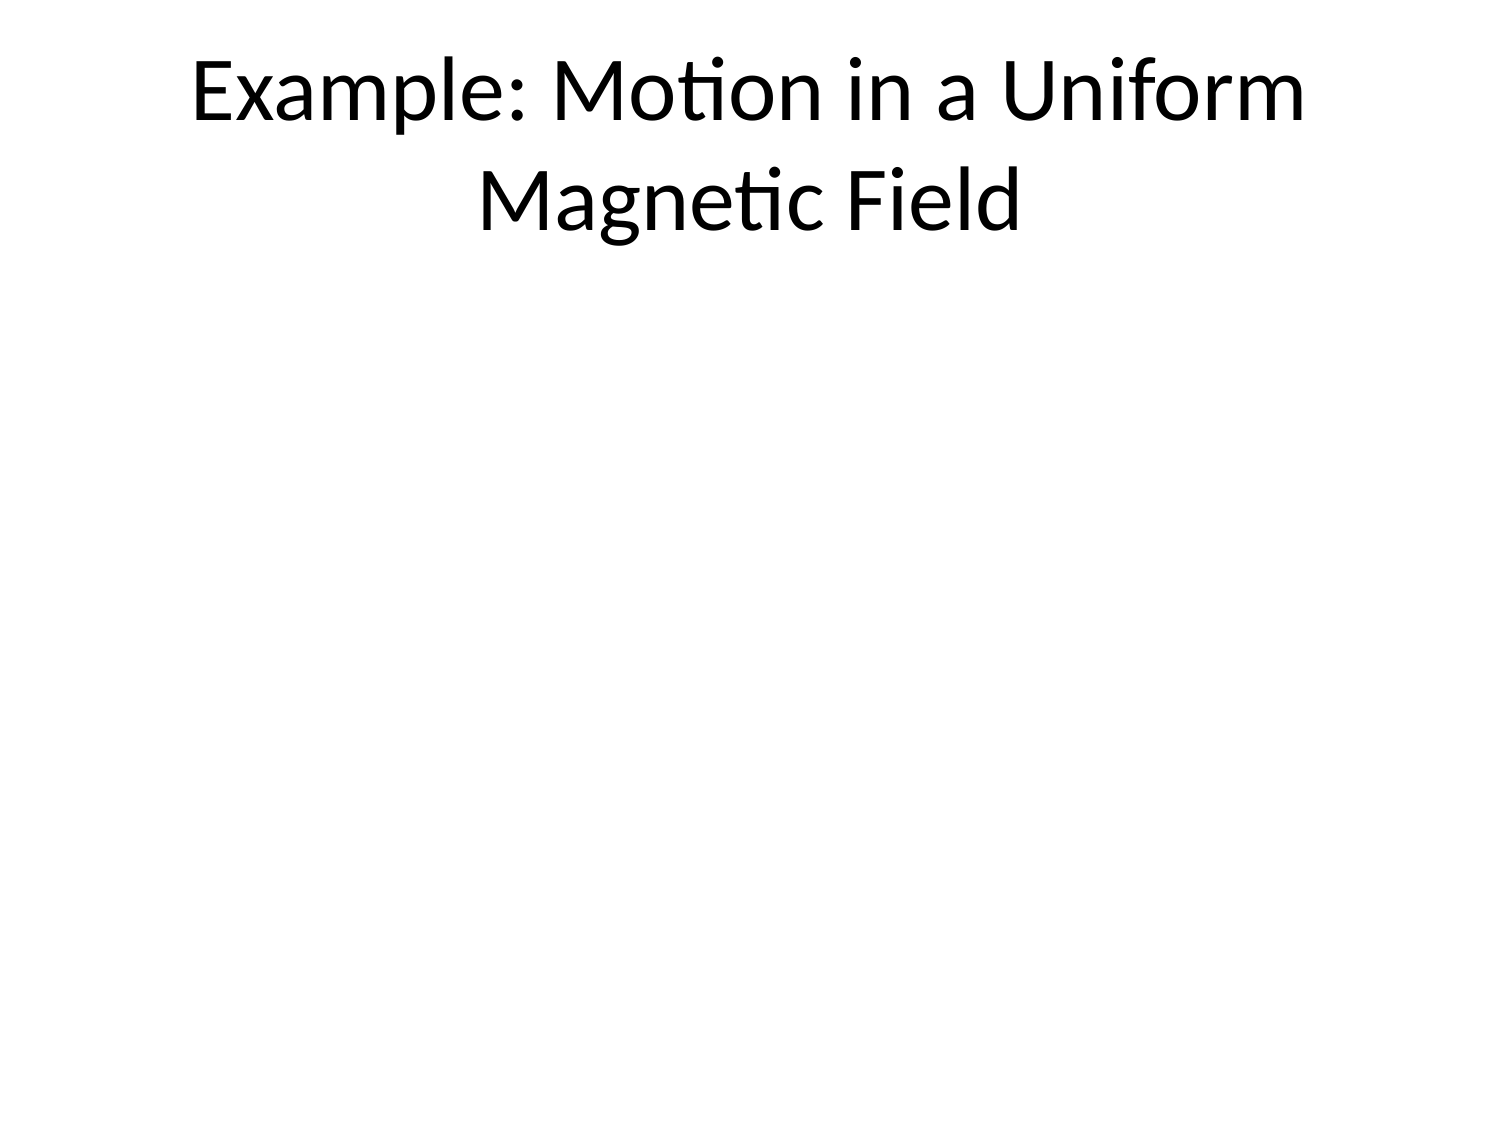

# Example: Motion in a Uniform Magnetic Field